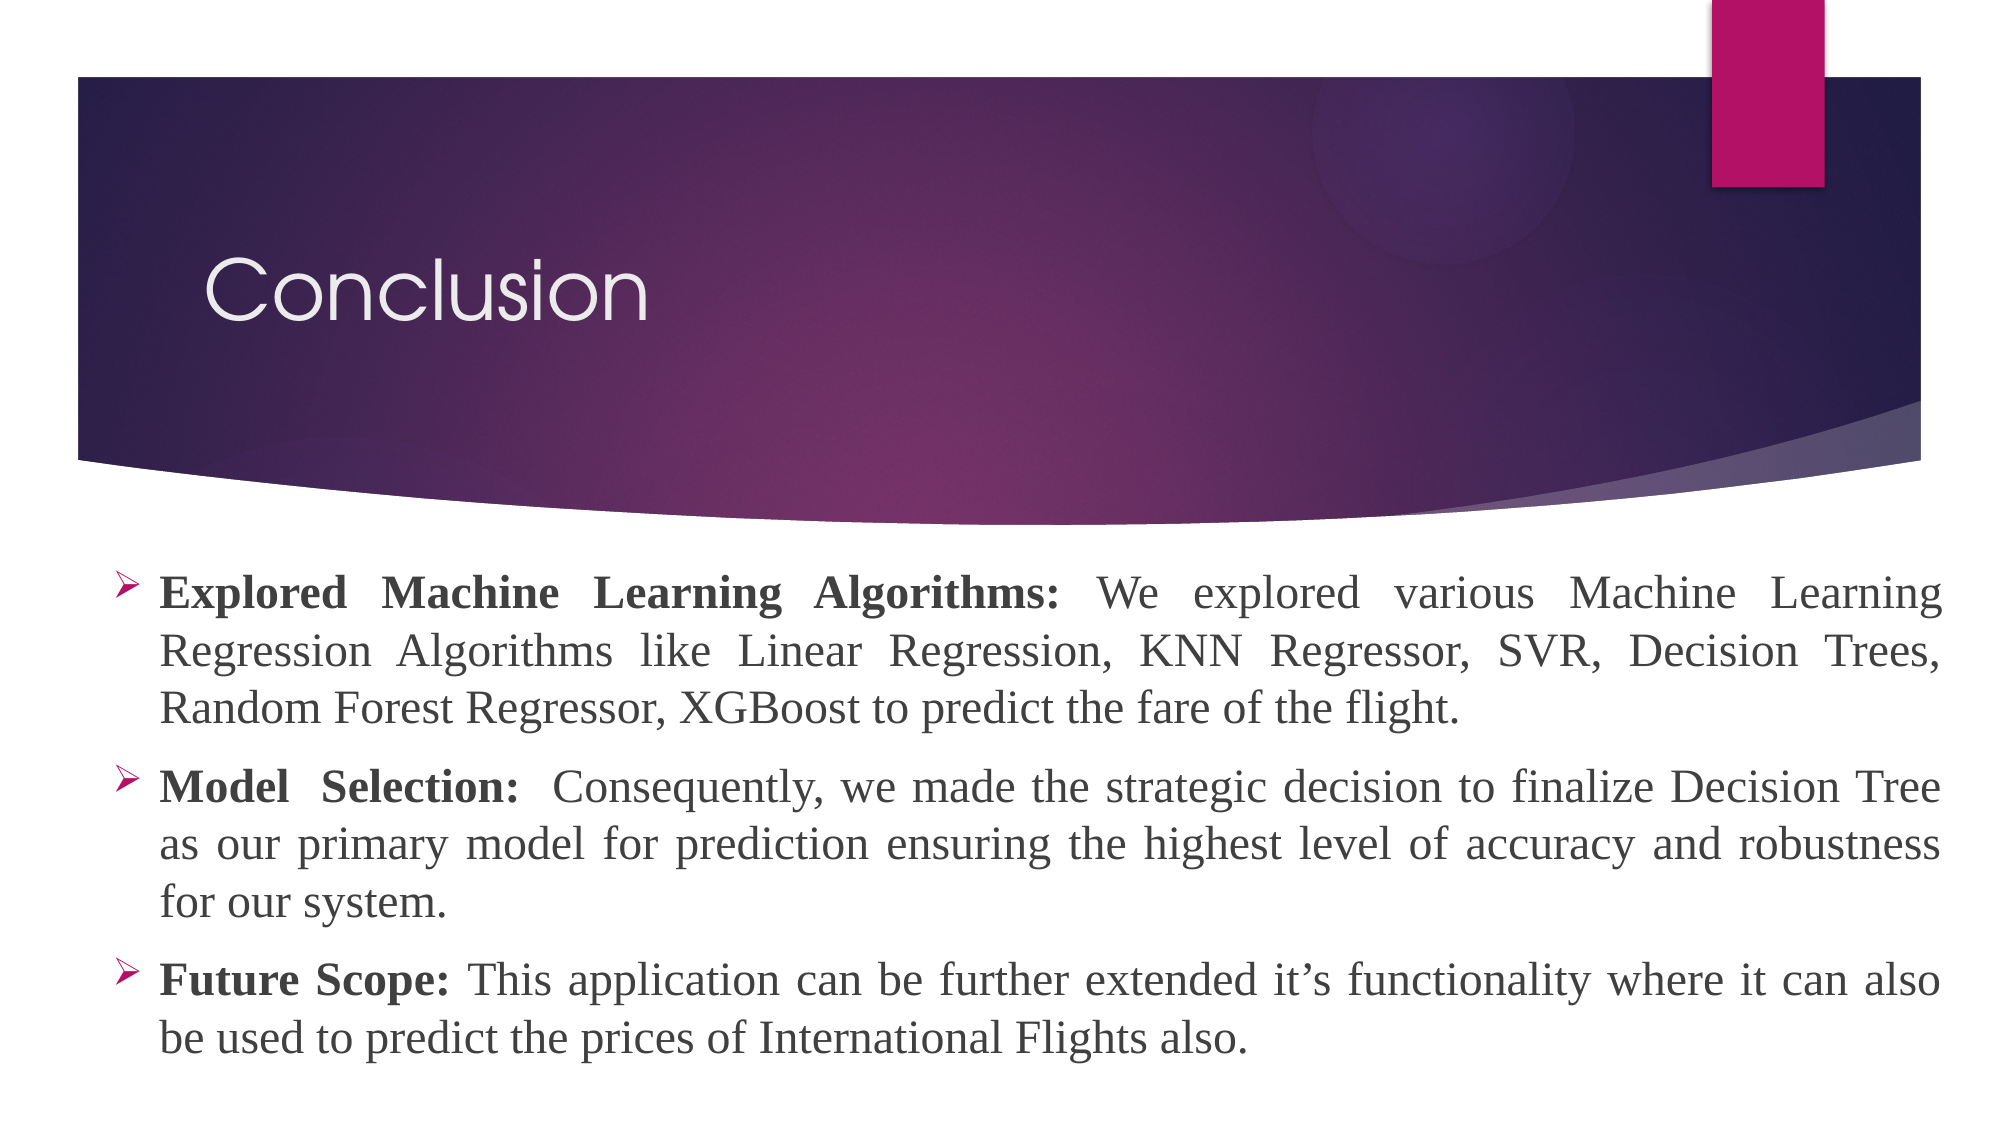

# Conclusion
Explored Machine Learning Algorithms: We explored various Machine Learning Regression Algorithms like Linear Regression, KNN Regressor, SVR, Decision Trees, Random Forest Regressor, XGBoost to predict the fare of the flight.
Model  Selection:  Consequently, we made the strategic decision to finalize Decision Tree as our primary model for prediction ensuring the highest level of accuracy and robustness for our system.
Future Scope: This application can be further extended it’s functionality where it can also be used to predict the prices of International Flights also.